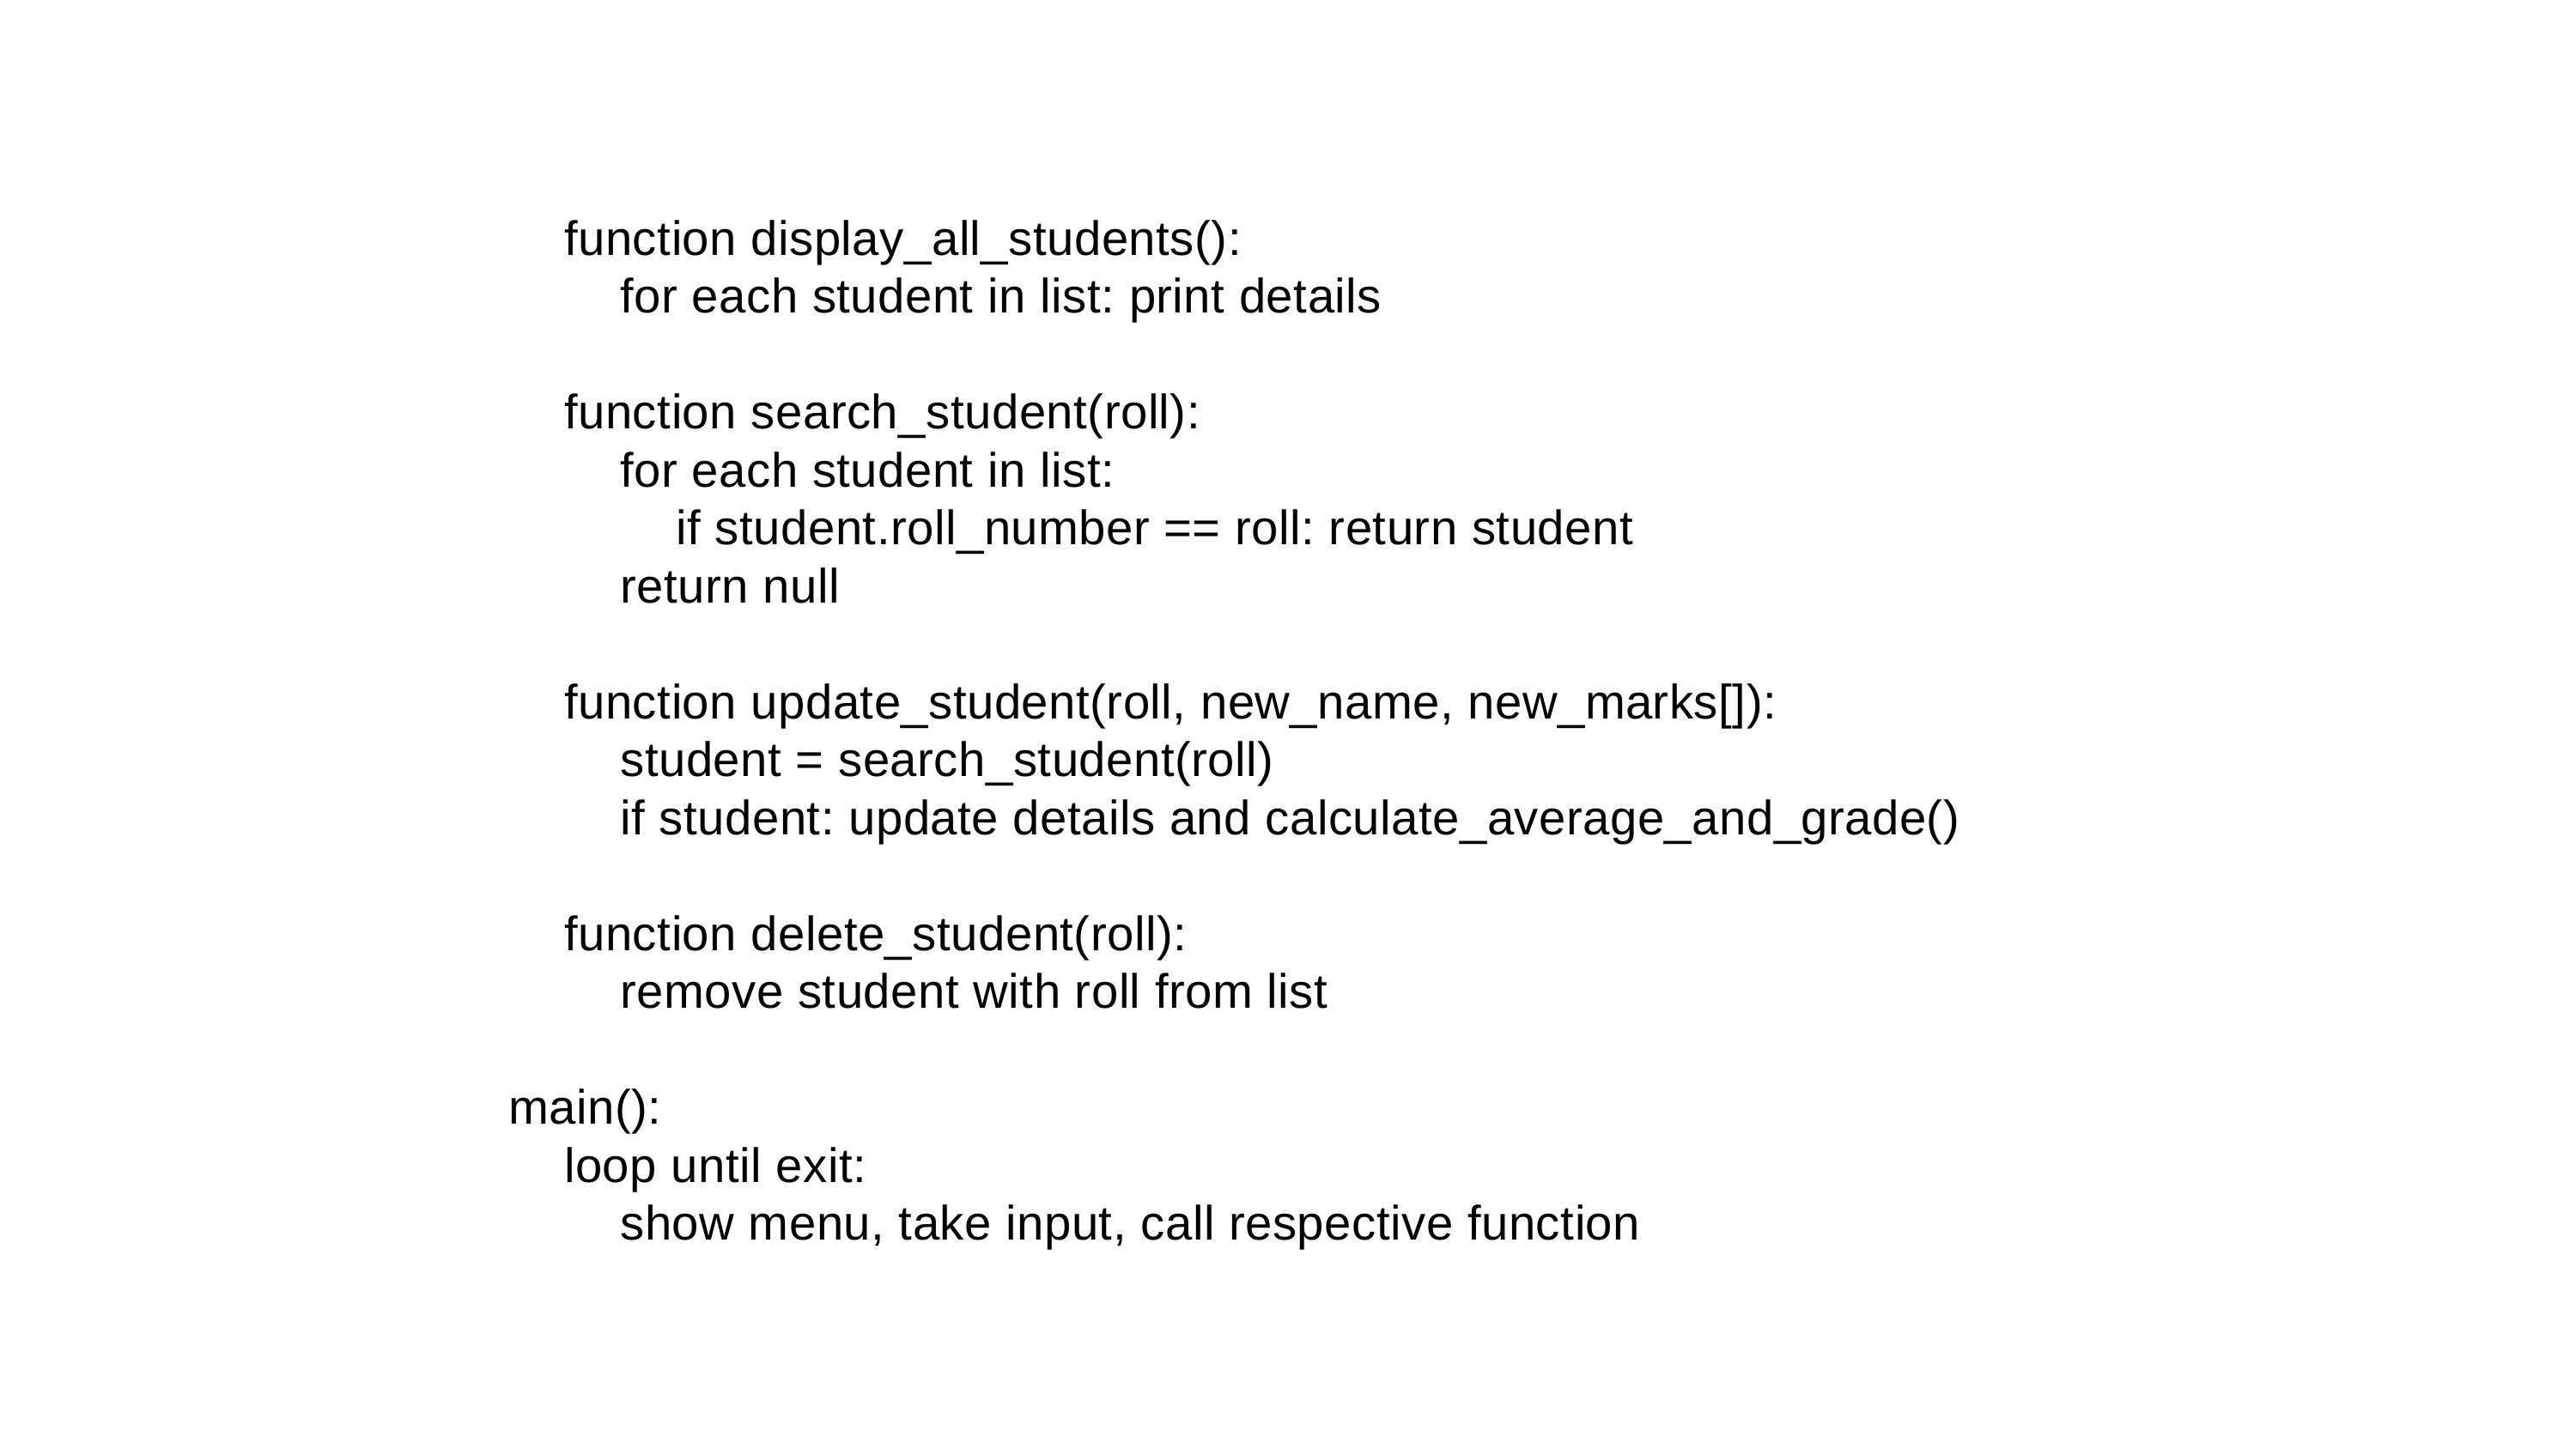

function display_all_students():
        for each student in list: print details

    function search_student(roll):
        for each student in list:
            if student.roll_number == roll: return student
        return null

    function update_student(roll, new_name, new_marks[]):
        student = search_student(roll)
        if student: update details and calculate_average_and_grade()

    function delete_student(roll):
        remove student with roll from list

main():
    loop until exit:
        show menu, take input, call respective function